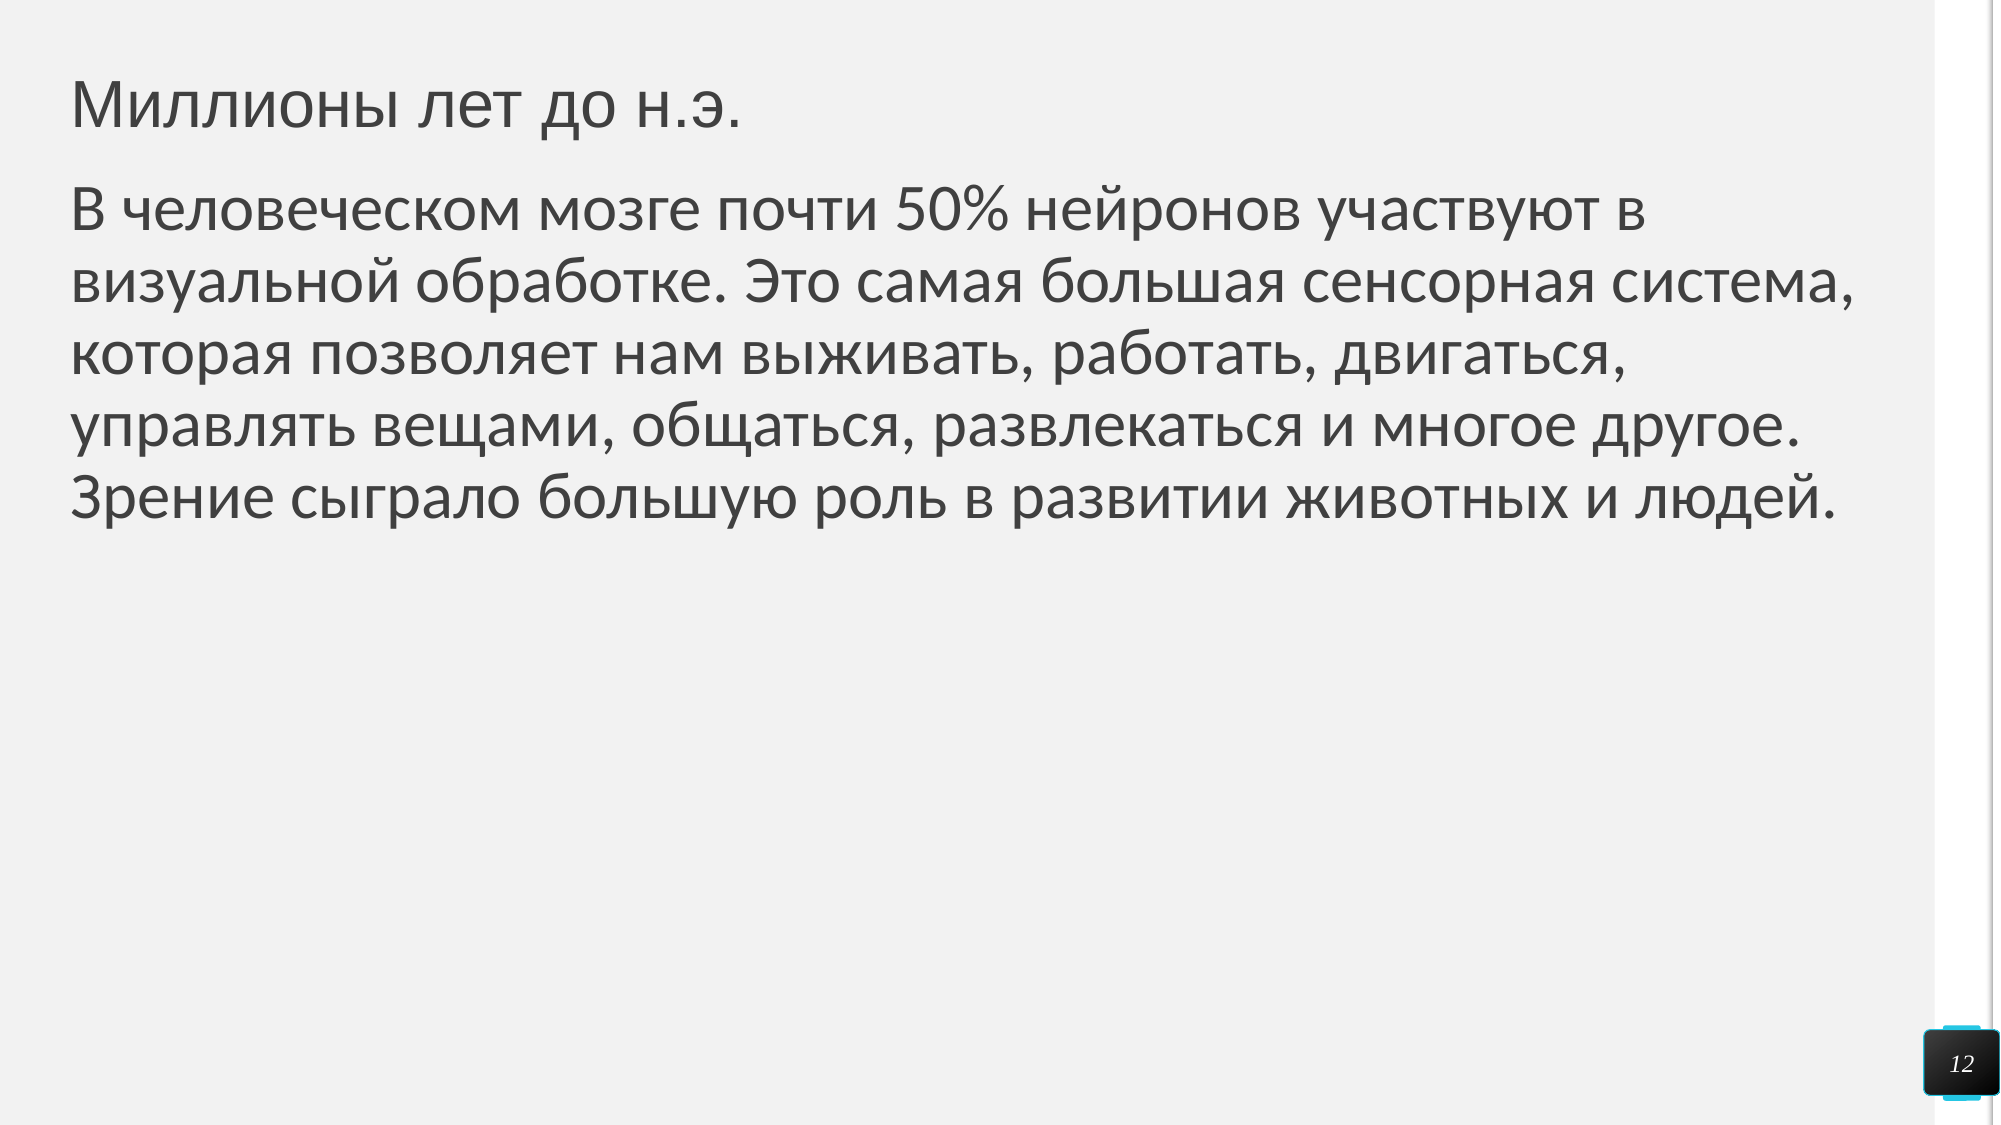

# Миллионы лет до н.э.
В человеческом мозге почти 50% нейронов участвуют в визуальной обработке. Это самая большая сенсорная система, которая позволяет нам выживать, работать, двигаться, управлять вещами, общаться, развлекаться и многое другое. Зрение сыграло большую роль в развитии животных и людей.
12